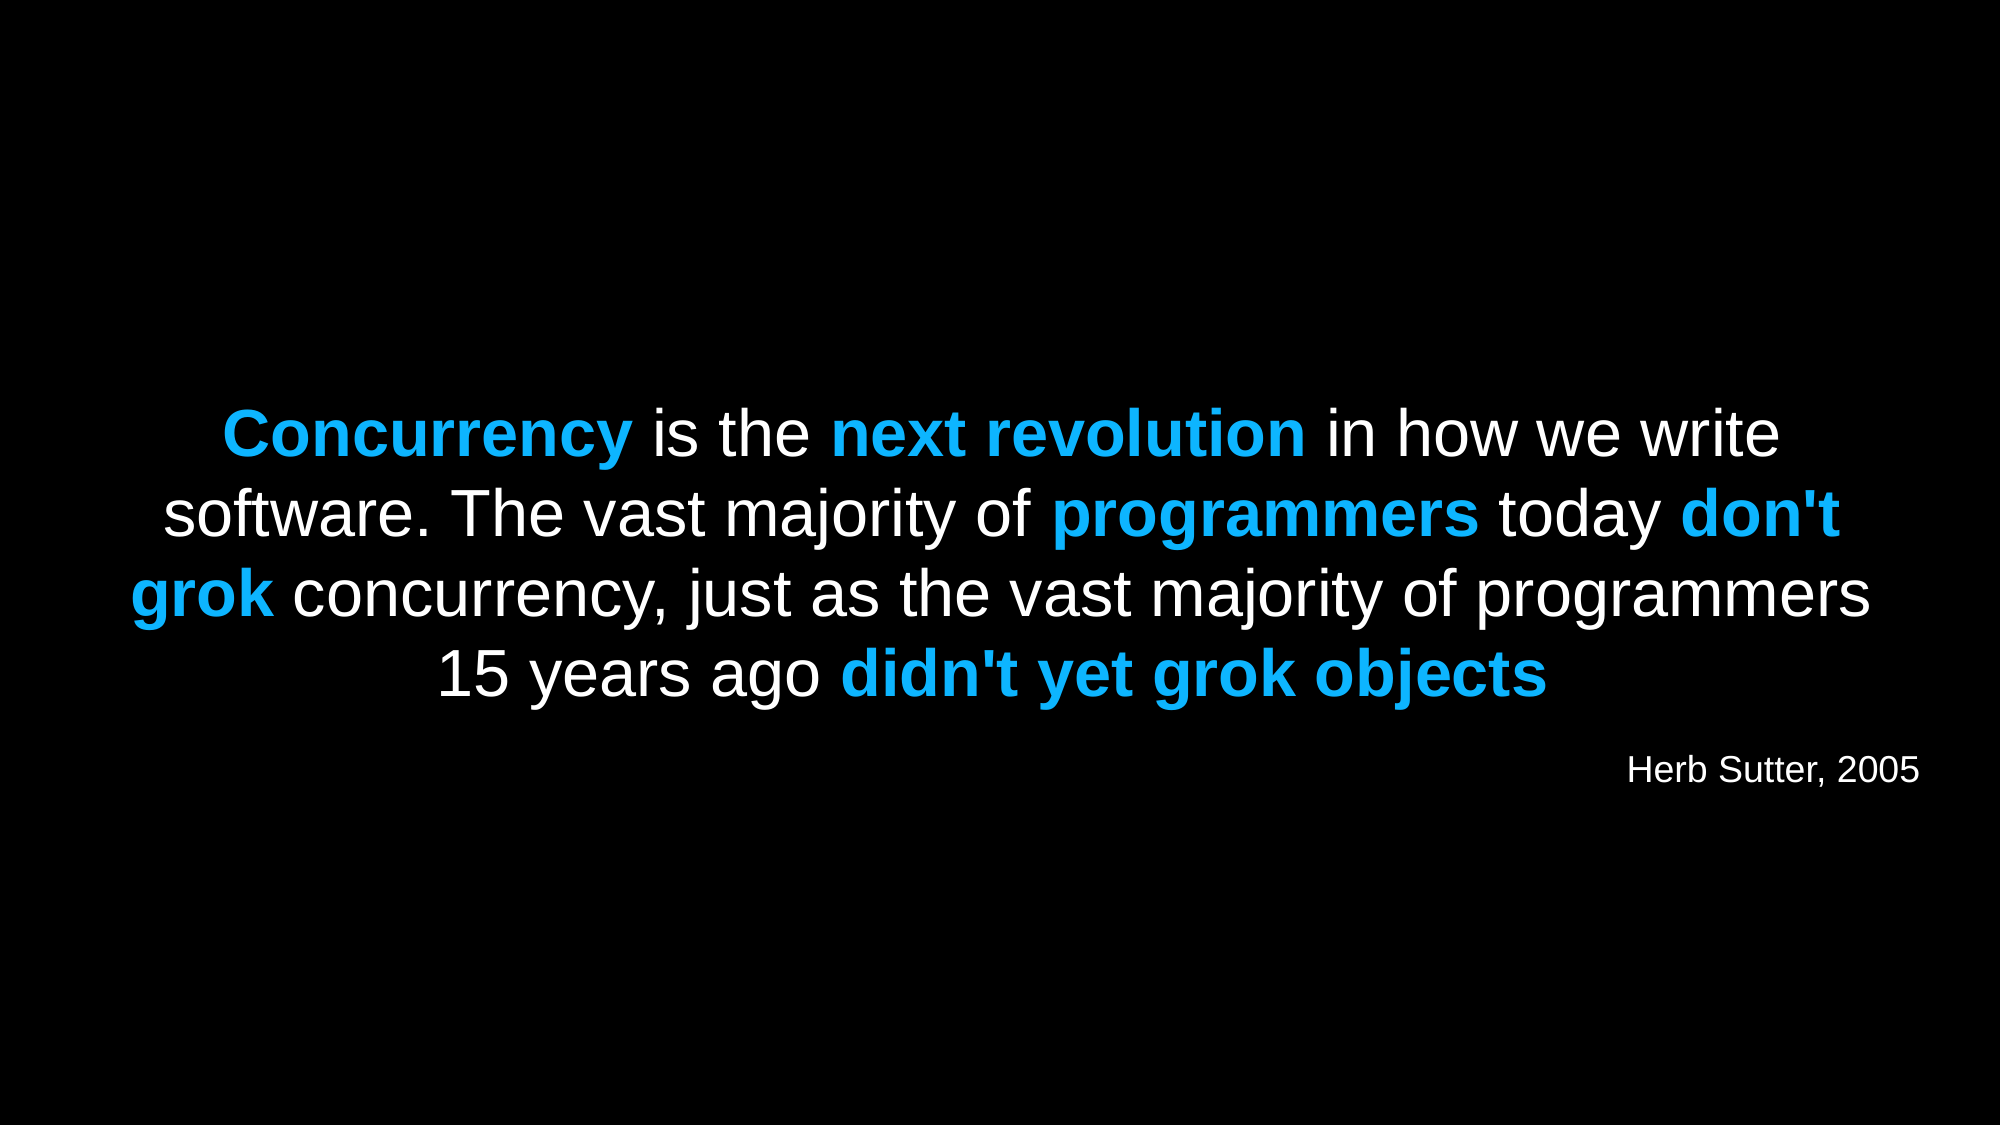

Concurrency is the next revolution in how we write software. The vast majority of programmers today don't grok concurrency, just as the vast majority of programmers 15 years ago didn't yet grok objects

Herb Sutter, 2005